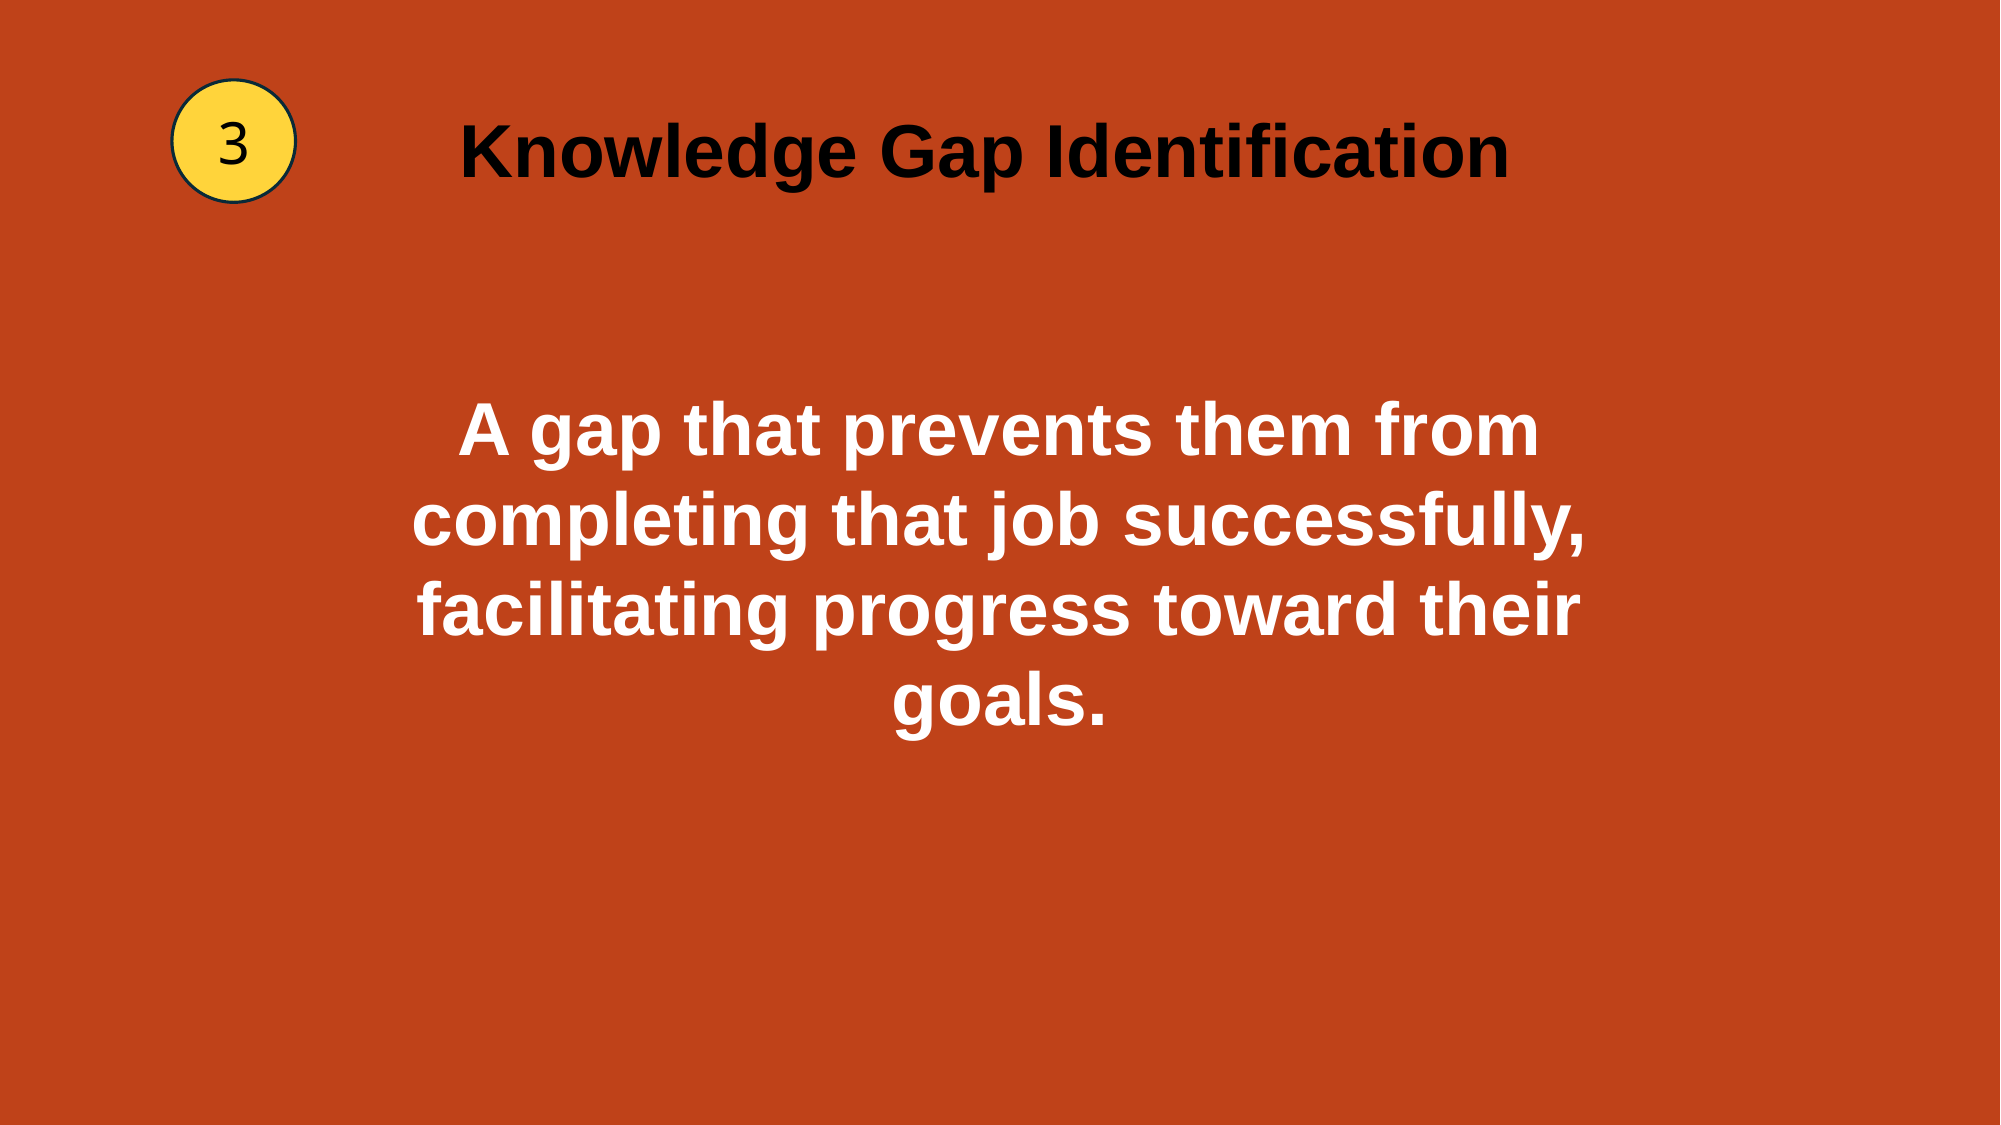

3
Knowledge Gap Identification
A gap that prevents them from completing that job successfully, facilitating progress toward their goals.